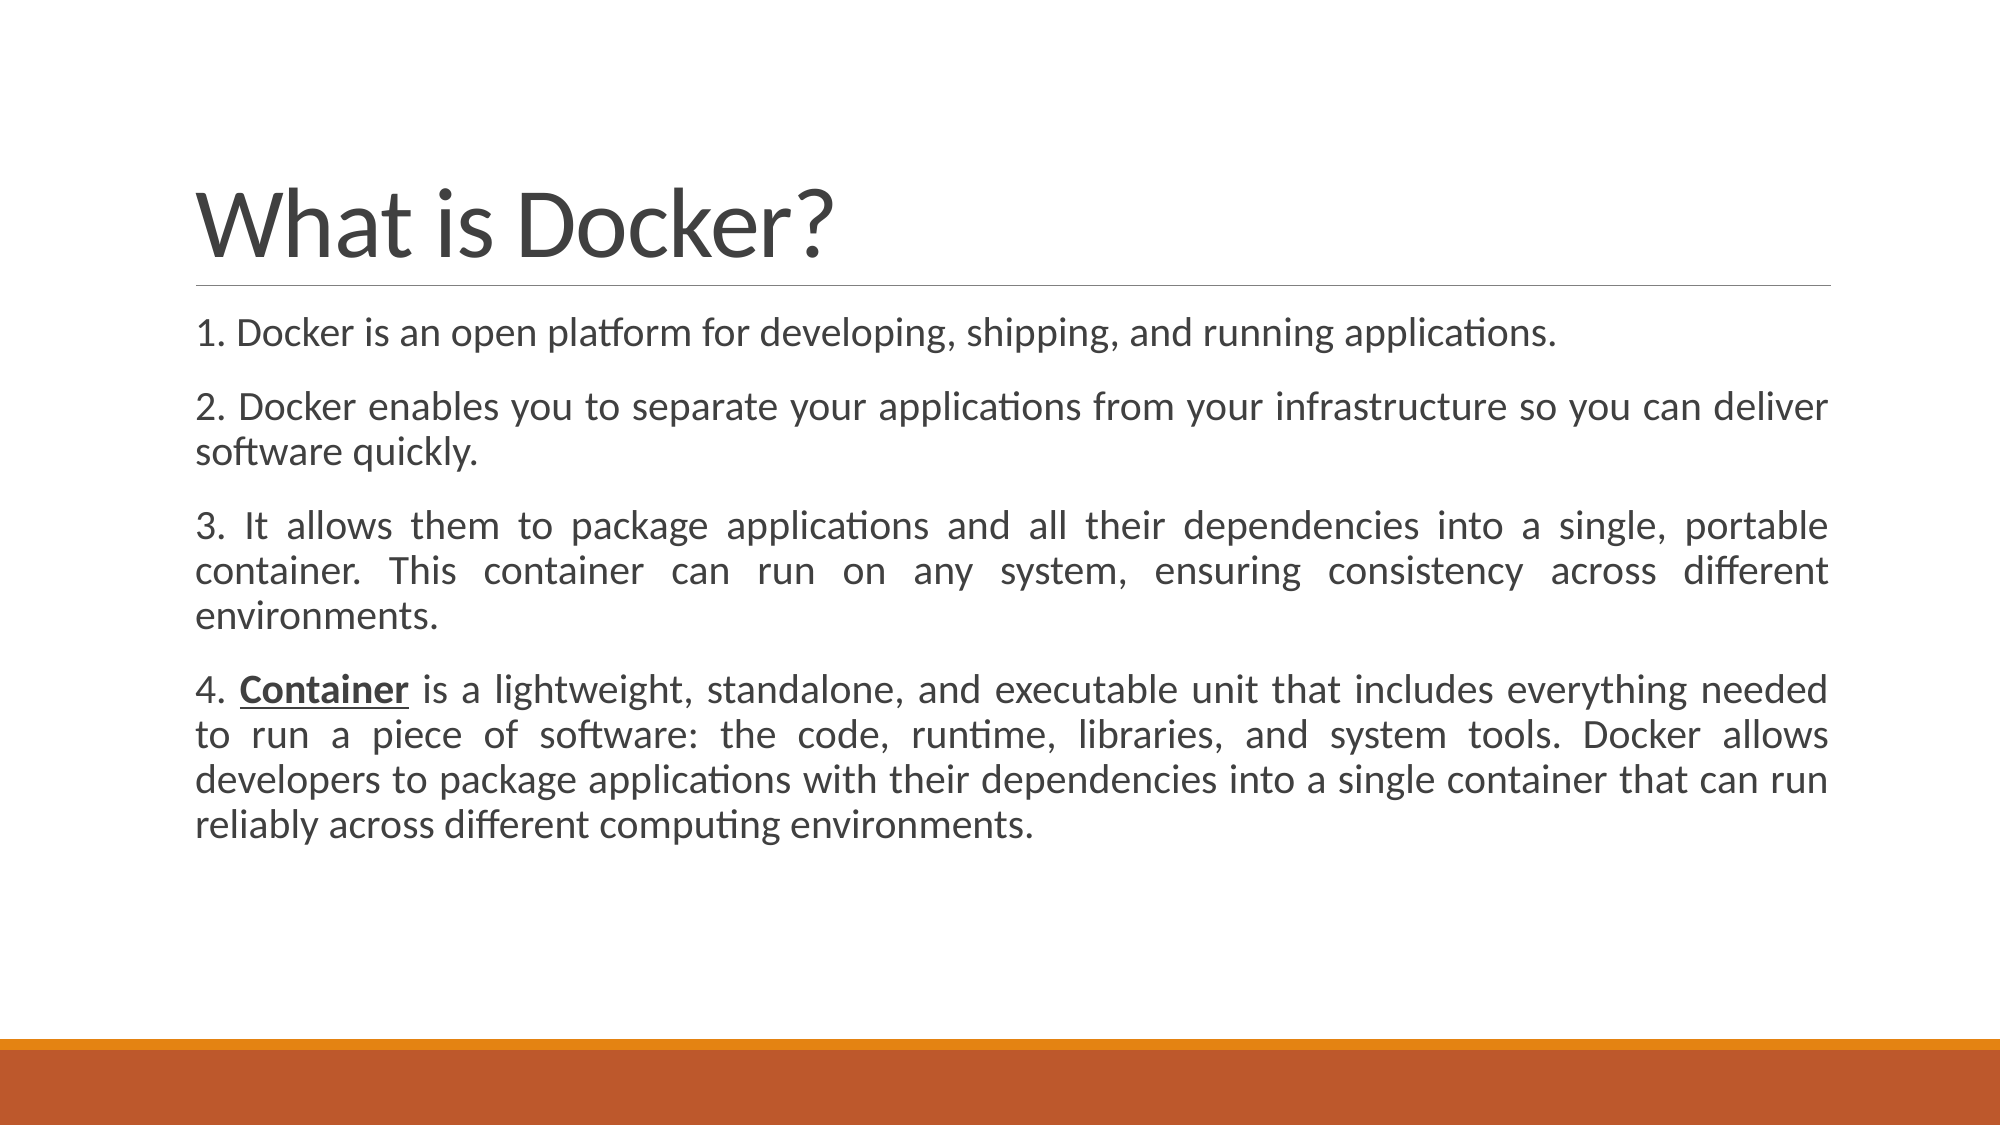

# What is Docker?
1. Docker is an open platform for developing, shipping, and running applications.
2. Docker enables you to separate your applications from your infrastructure so you can deliver software quickly.
3. It allows them to package applications and all their dependencies into a single, portable container. This container can run on any system, ensuring consistency across different environments.
4. Container is a lightweight, standalone, and executable unit that includes everything needed to run a piece of software: the code, runtime, libraries, and system tools. Docker allows developers to package applications with their dependencies into a single container that can run reliably across different computing environments.